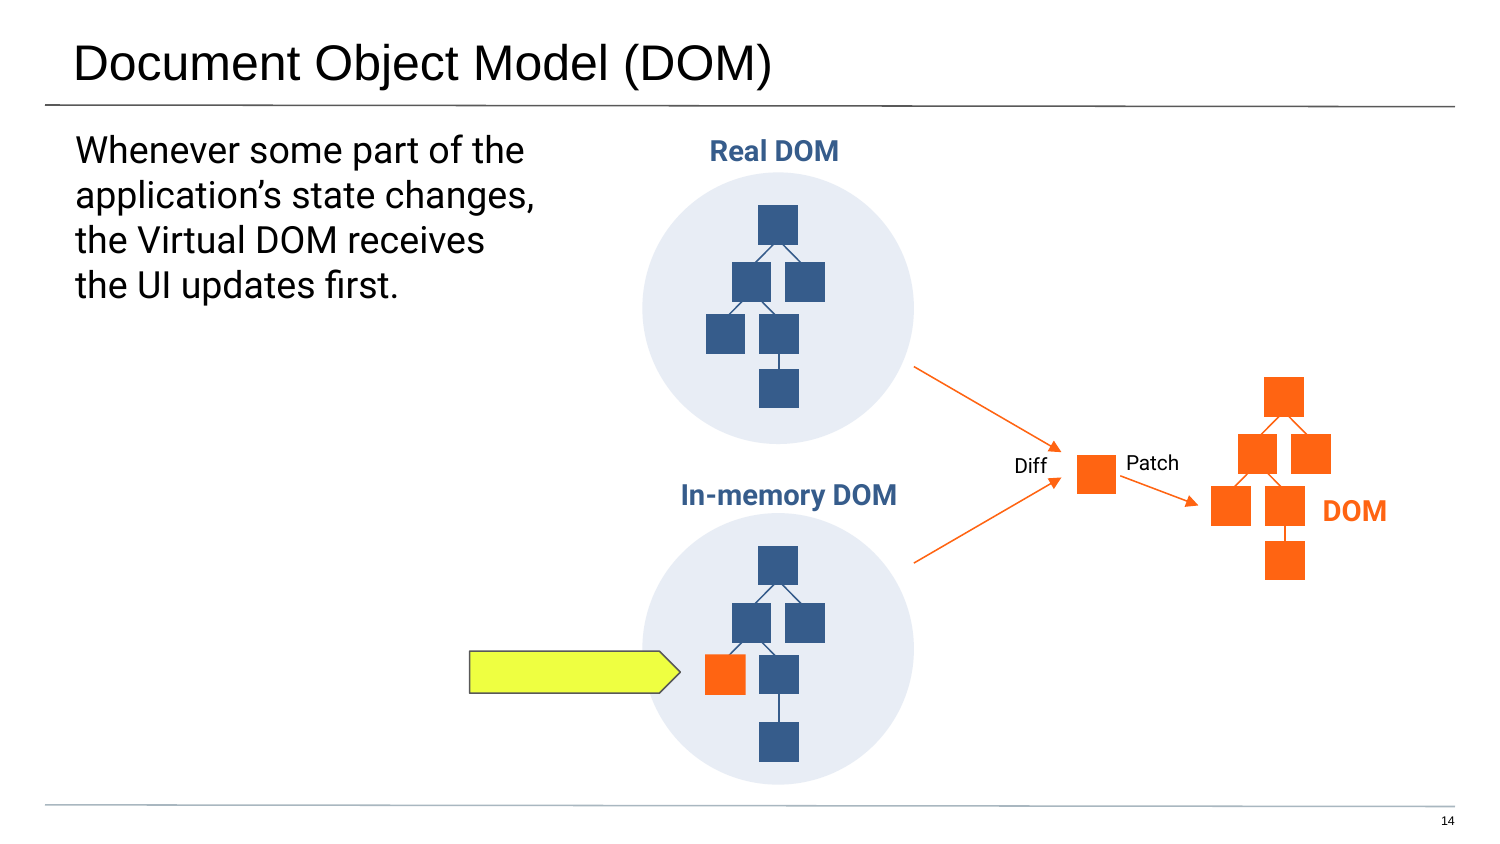

# Document Object Model (DOM)
Whenever some part of the application’s state changes, the Virtual DOM receives the UI updates first.
Real DOM

Patch

Diff

In-memory DOM

DOM

14